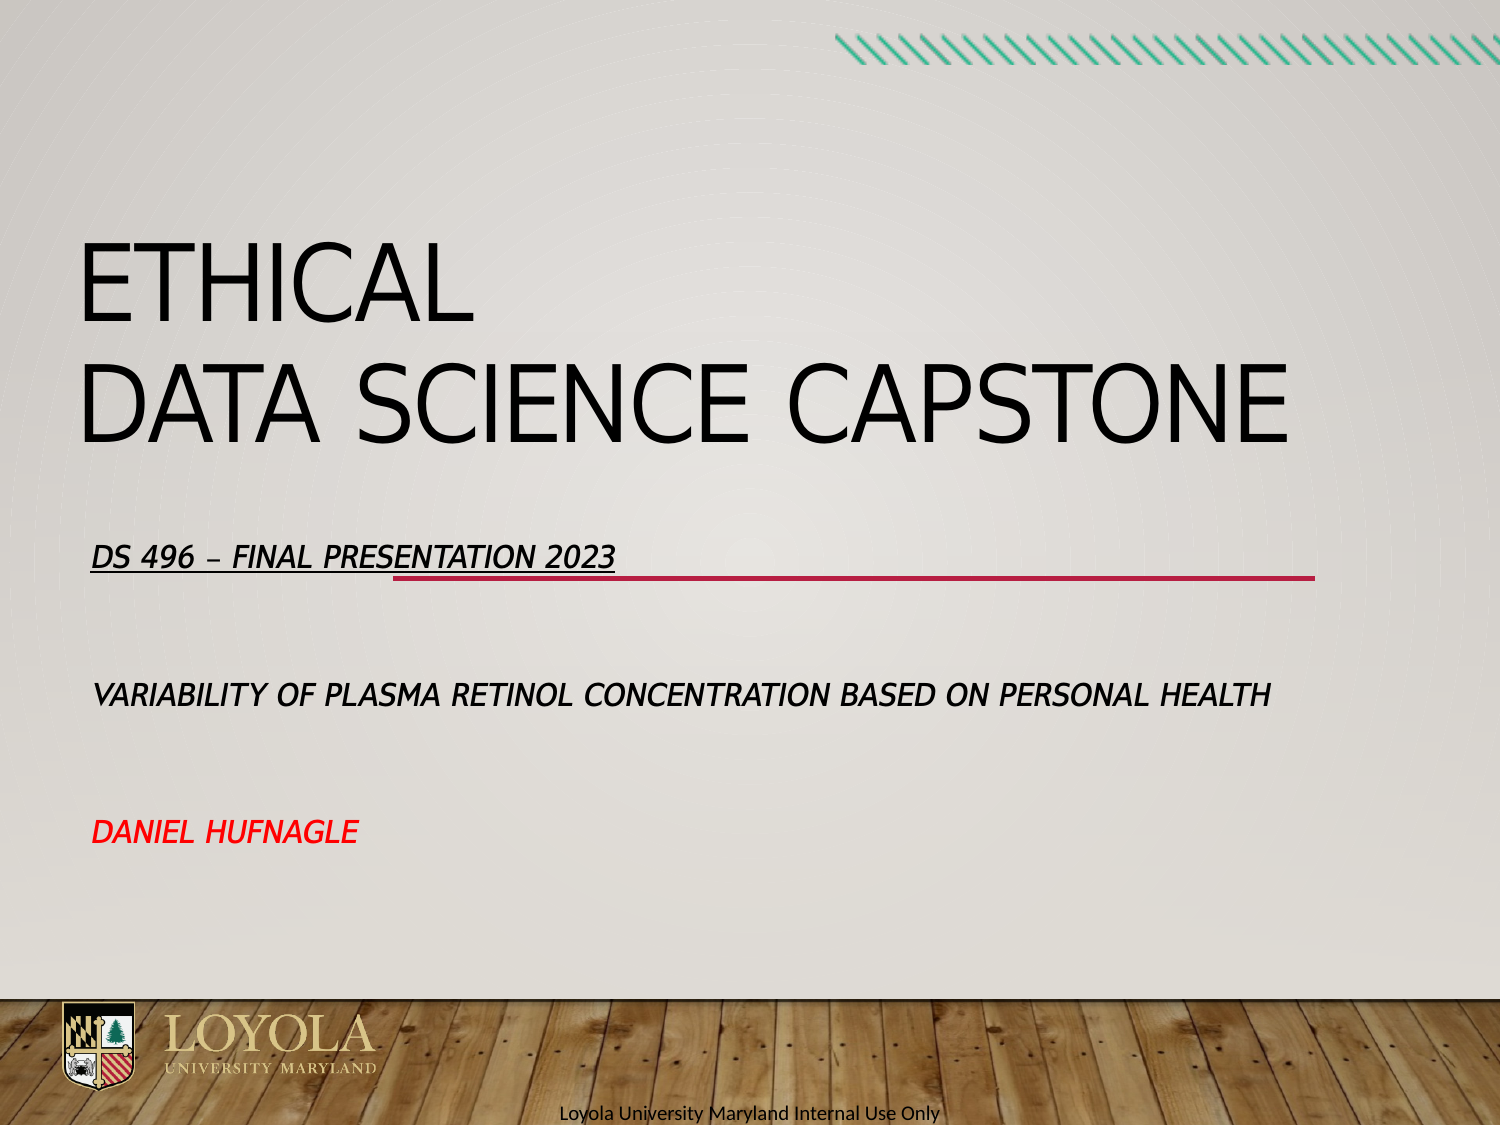

# ethical data science capstone
DS 496 – Final Presentation 2023

Variability of Plasma Retinol Concentration Based on Personal Health

Daniel Hufnagle